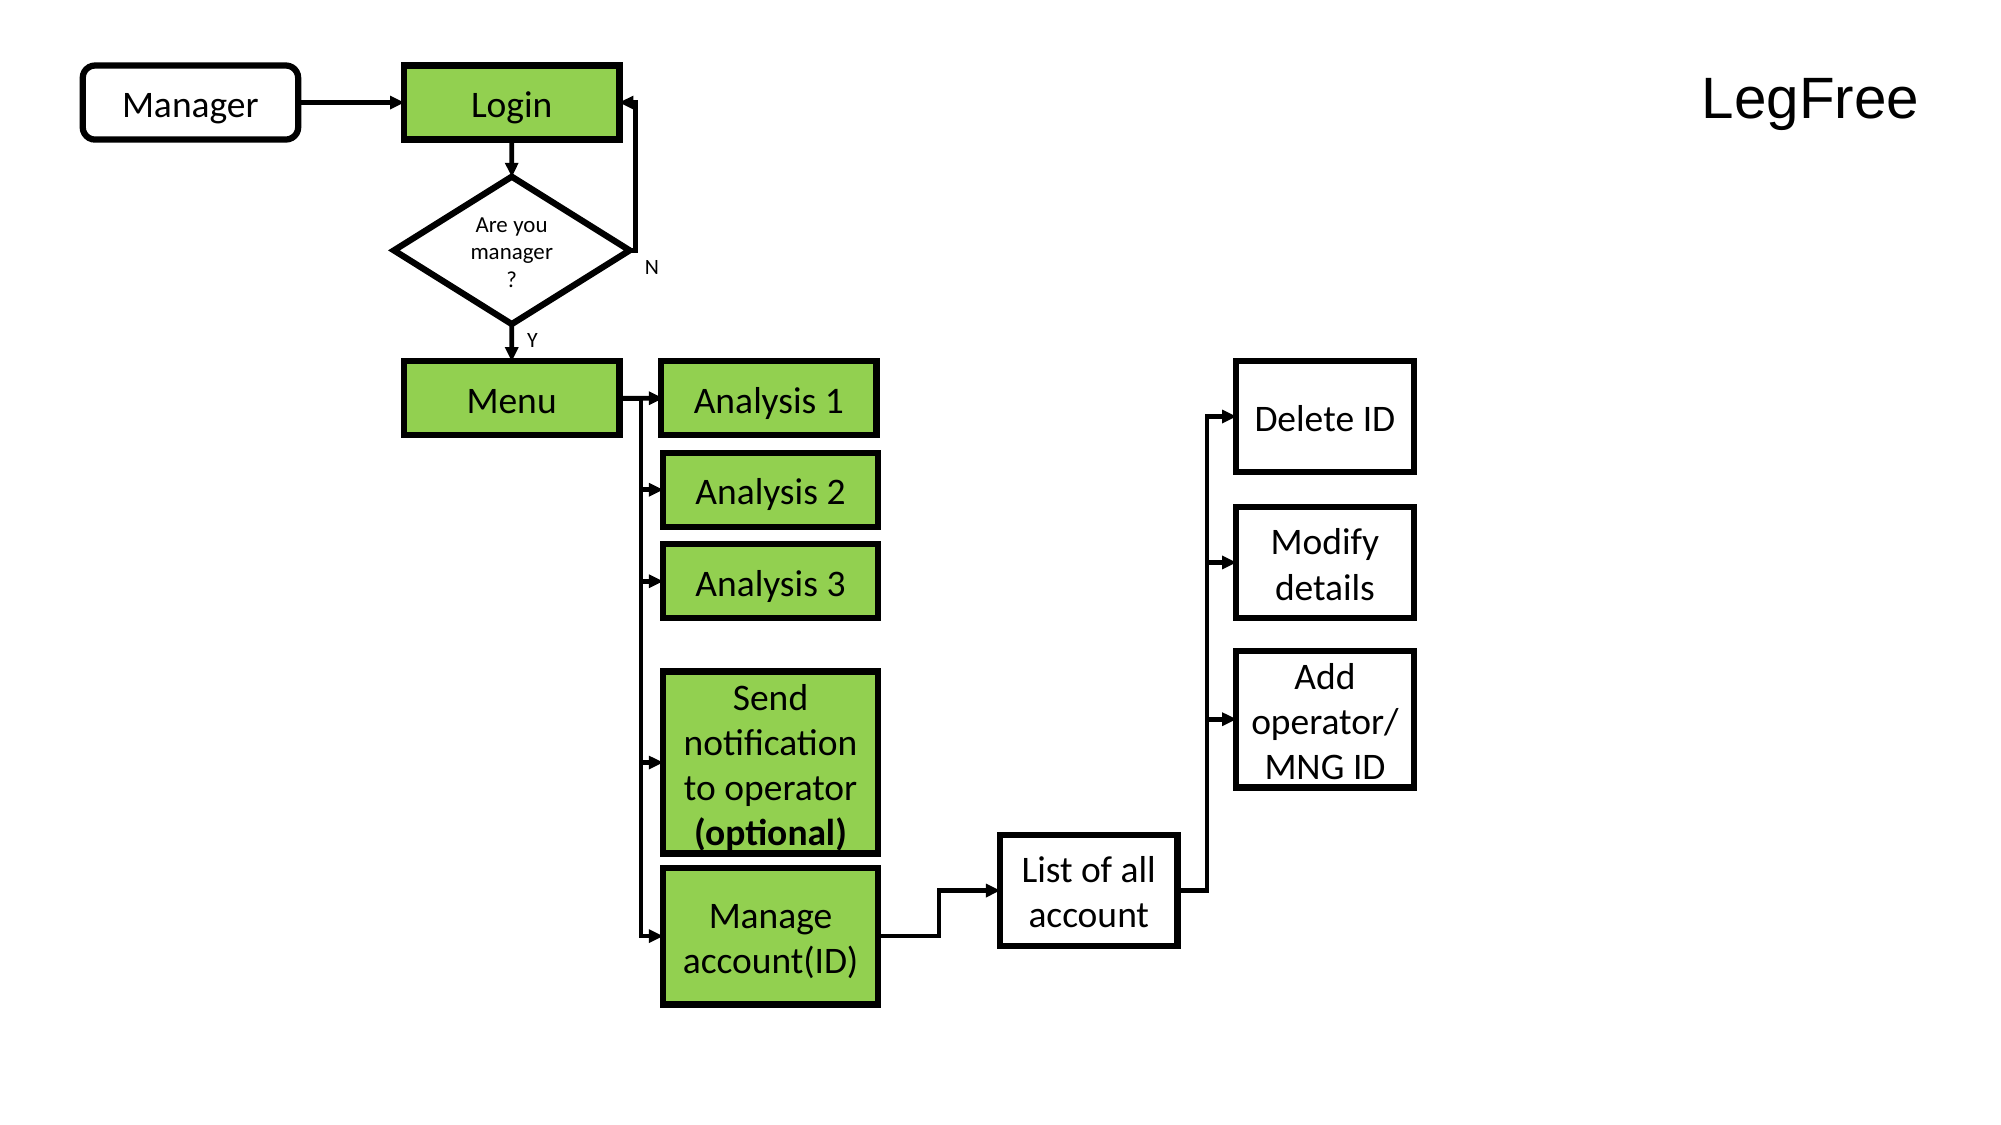

LegFree
Manager
Login
Are you
manager?
N
Y
Delete ID
Menu
Analysis 1
Analysis 2
Modify details
Analysis 3
Add operator/MNG ID
Send notification to operator
(optional)
List of all account
Manage account(ID)